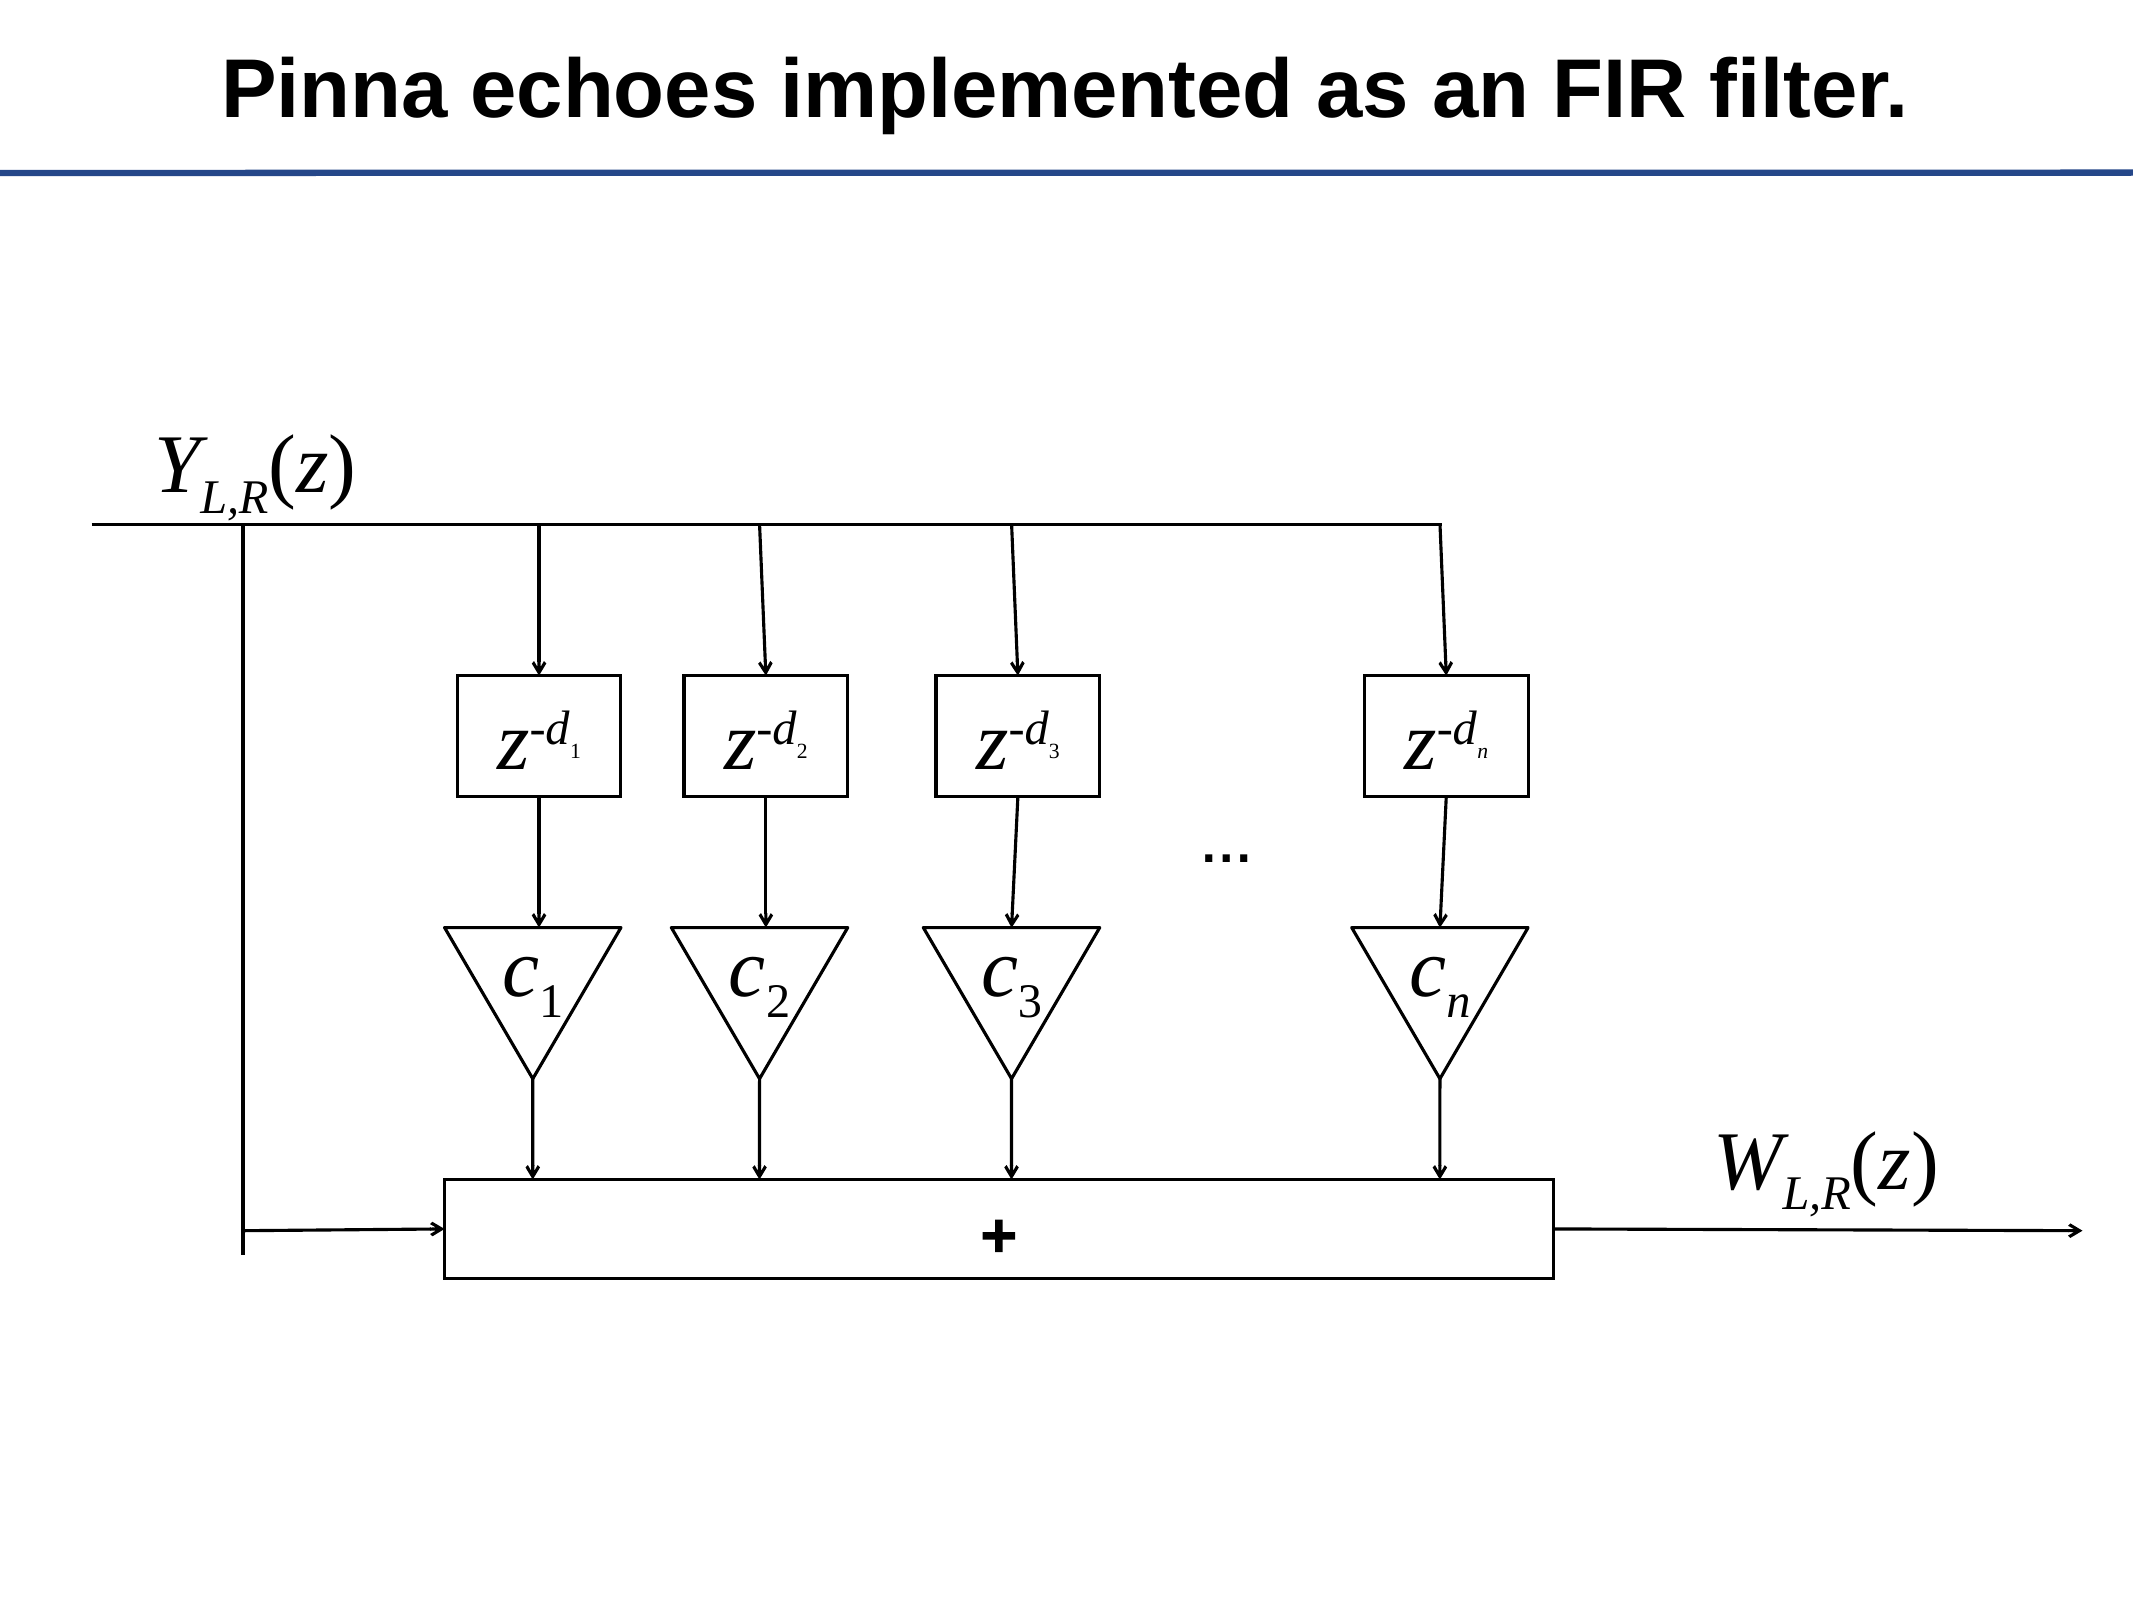

# Pinna echoes implemented as an FIR filter.
YL,R(z)
z-d3
z-d1
z-d2
z-dn
…
c1
c2
c3
cn

WL,R(z)
+